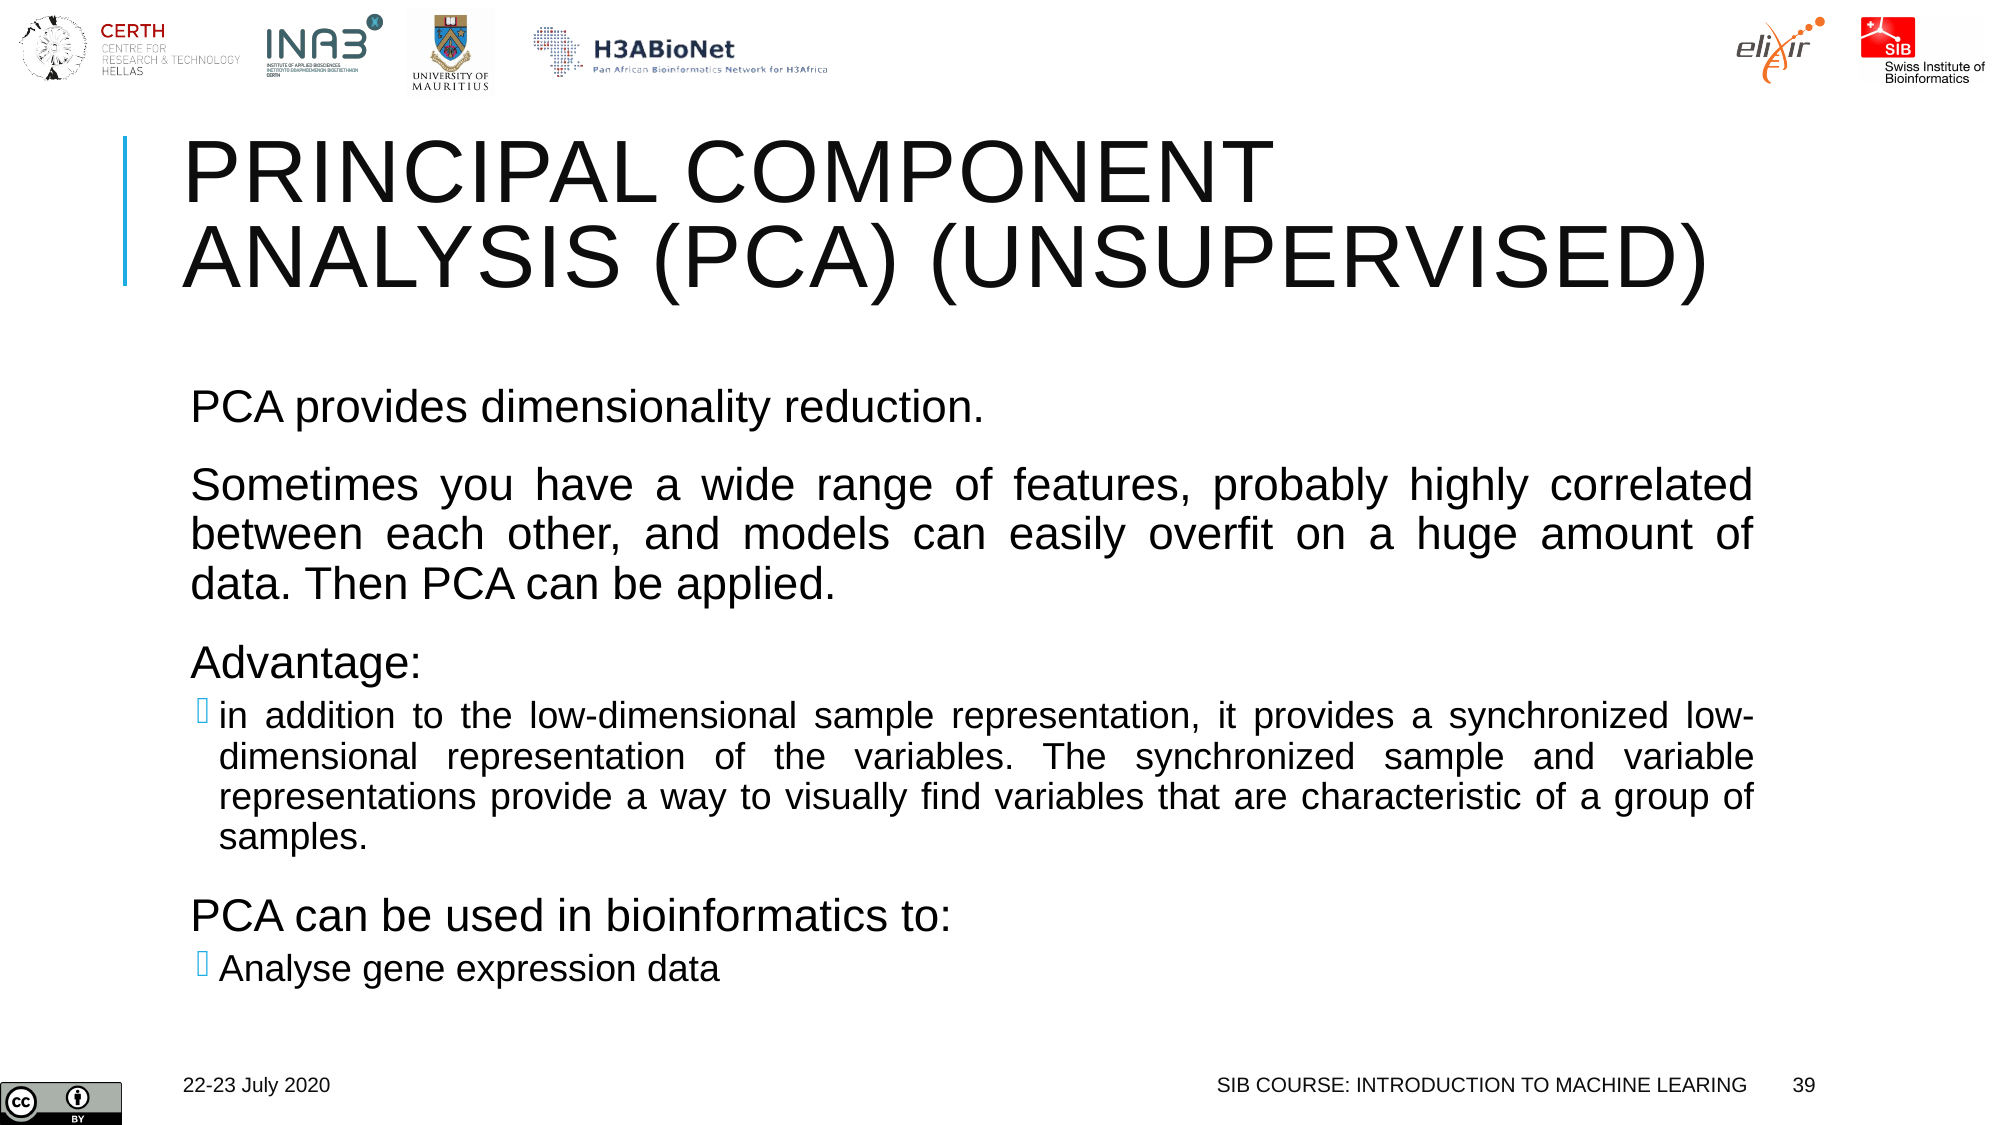

# Principal Component Analysis (PCA) (Unsupervised)
PCA provides dimensionality reduction.
Sometimes you have a wide range of features, probably highly correlated between each other, and models can easily overfit on a huge amount of data. Then PCA can be applied.
Advantage:
in addition to the low-dimensional sample representation, it provides a synchronized low-dimensional representation of the variables. The synchronized sample and variable representations provide a way to visually find variables that are characteristic of a group of samples.
PCA can be used in bioinformatics to:
Analyse gene expression data

22-23 July 2020
SIB Course: Introduction to Machine Learing
39